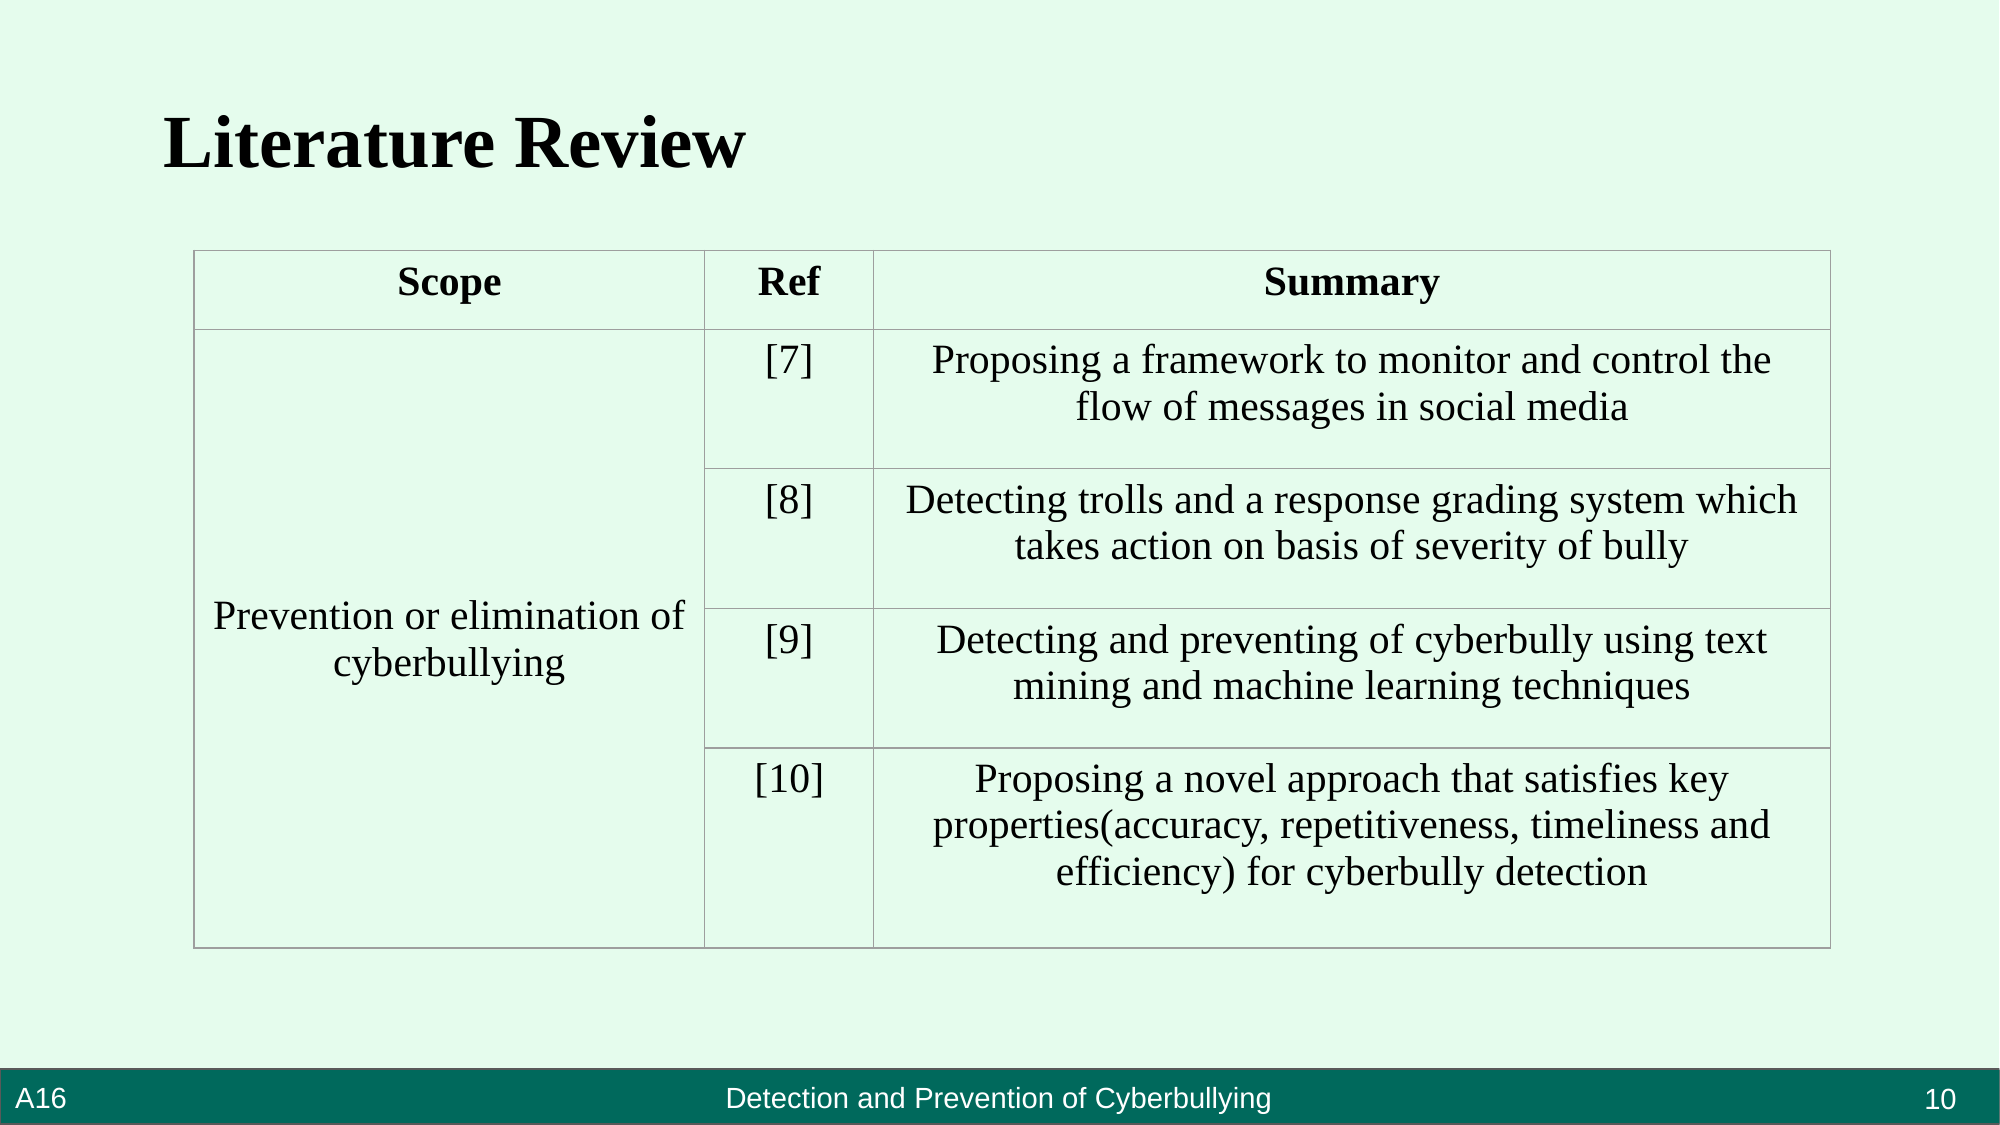

Literature Review
| Scope | Ref | Summary |
| --- | --- | --- |
| Prevention or elimination of cyberbullying | [7] | Proposing a framework to monitor and control the flow of messages in social media |
|  | [8] | Detecting trolls and a response grading system which takes action on basis of severity of bully |
|  | [9] | Detecting and preventing of cyberbully using text mining and machine learning techniques |
|  | [10] | Proposing a novel approach that satisfies key properties(accuracy, repetitiveness, timeliness and efficiency) for cyberbully detection |
10
A16                                                                                Detection and Prevention of Cyberbullying
IC4ME2                                                                             Detection and Prevention of Cyberbullying